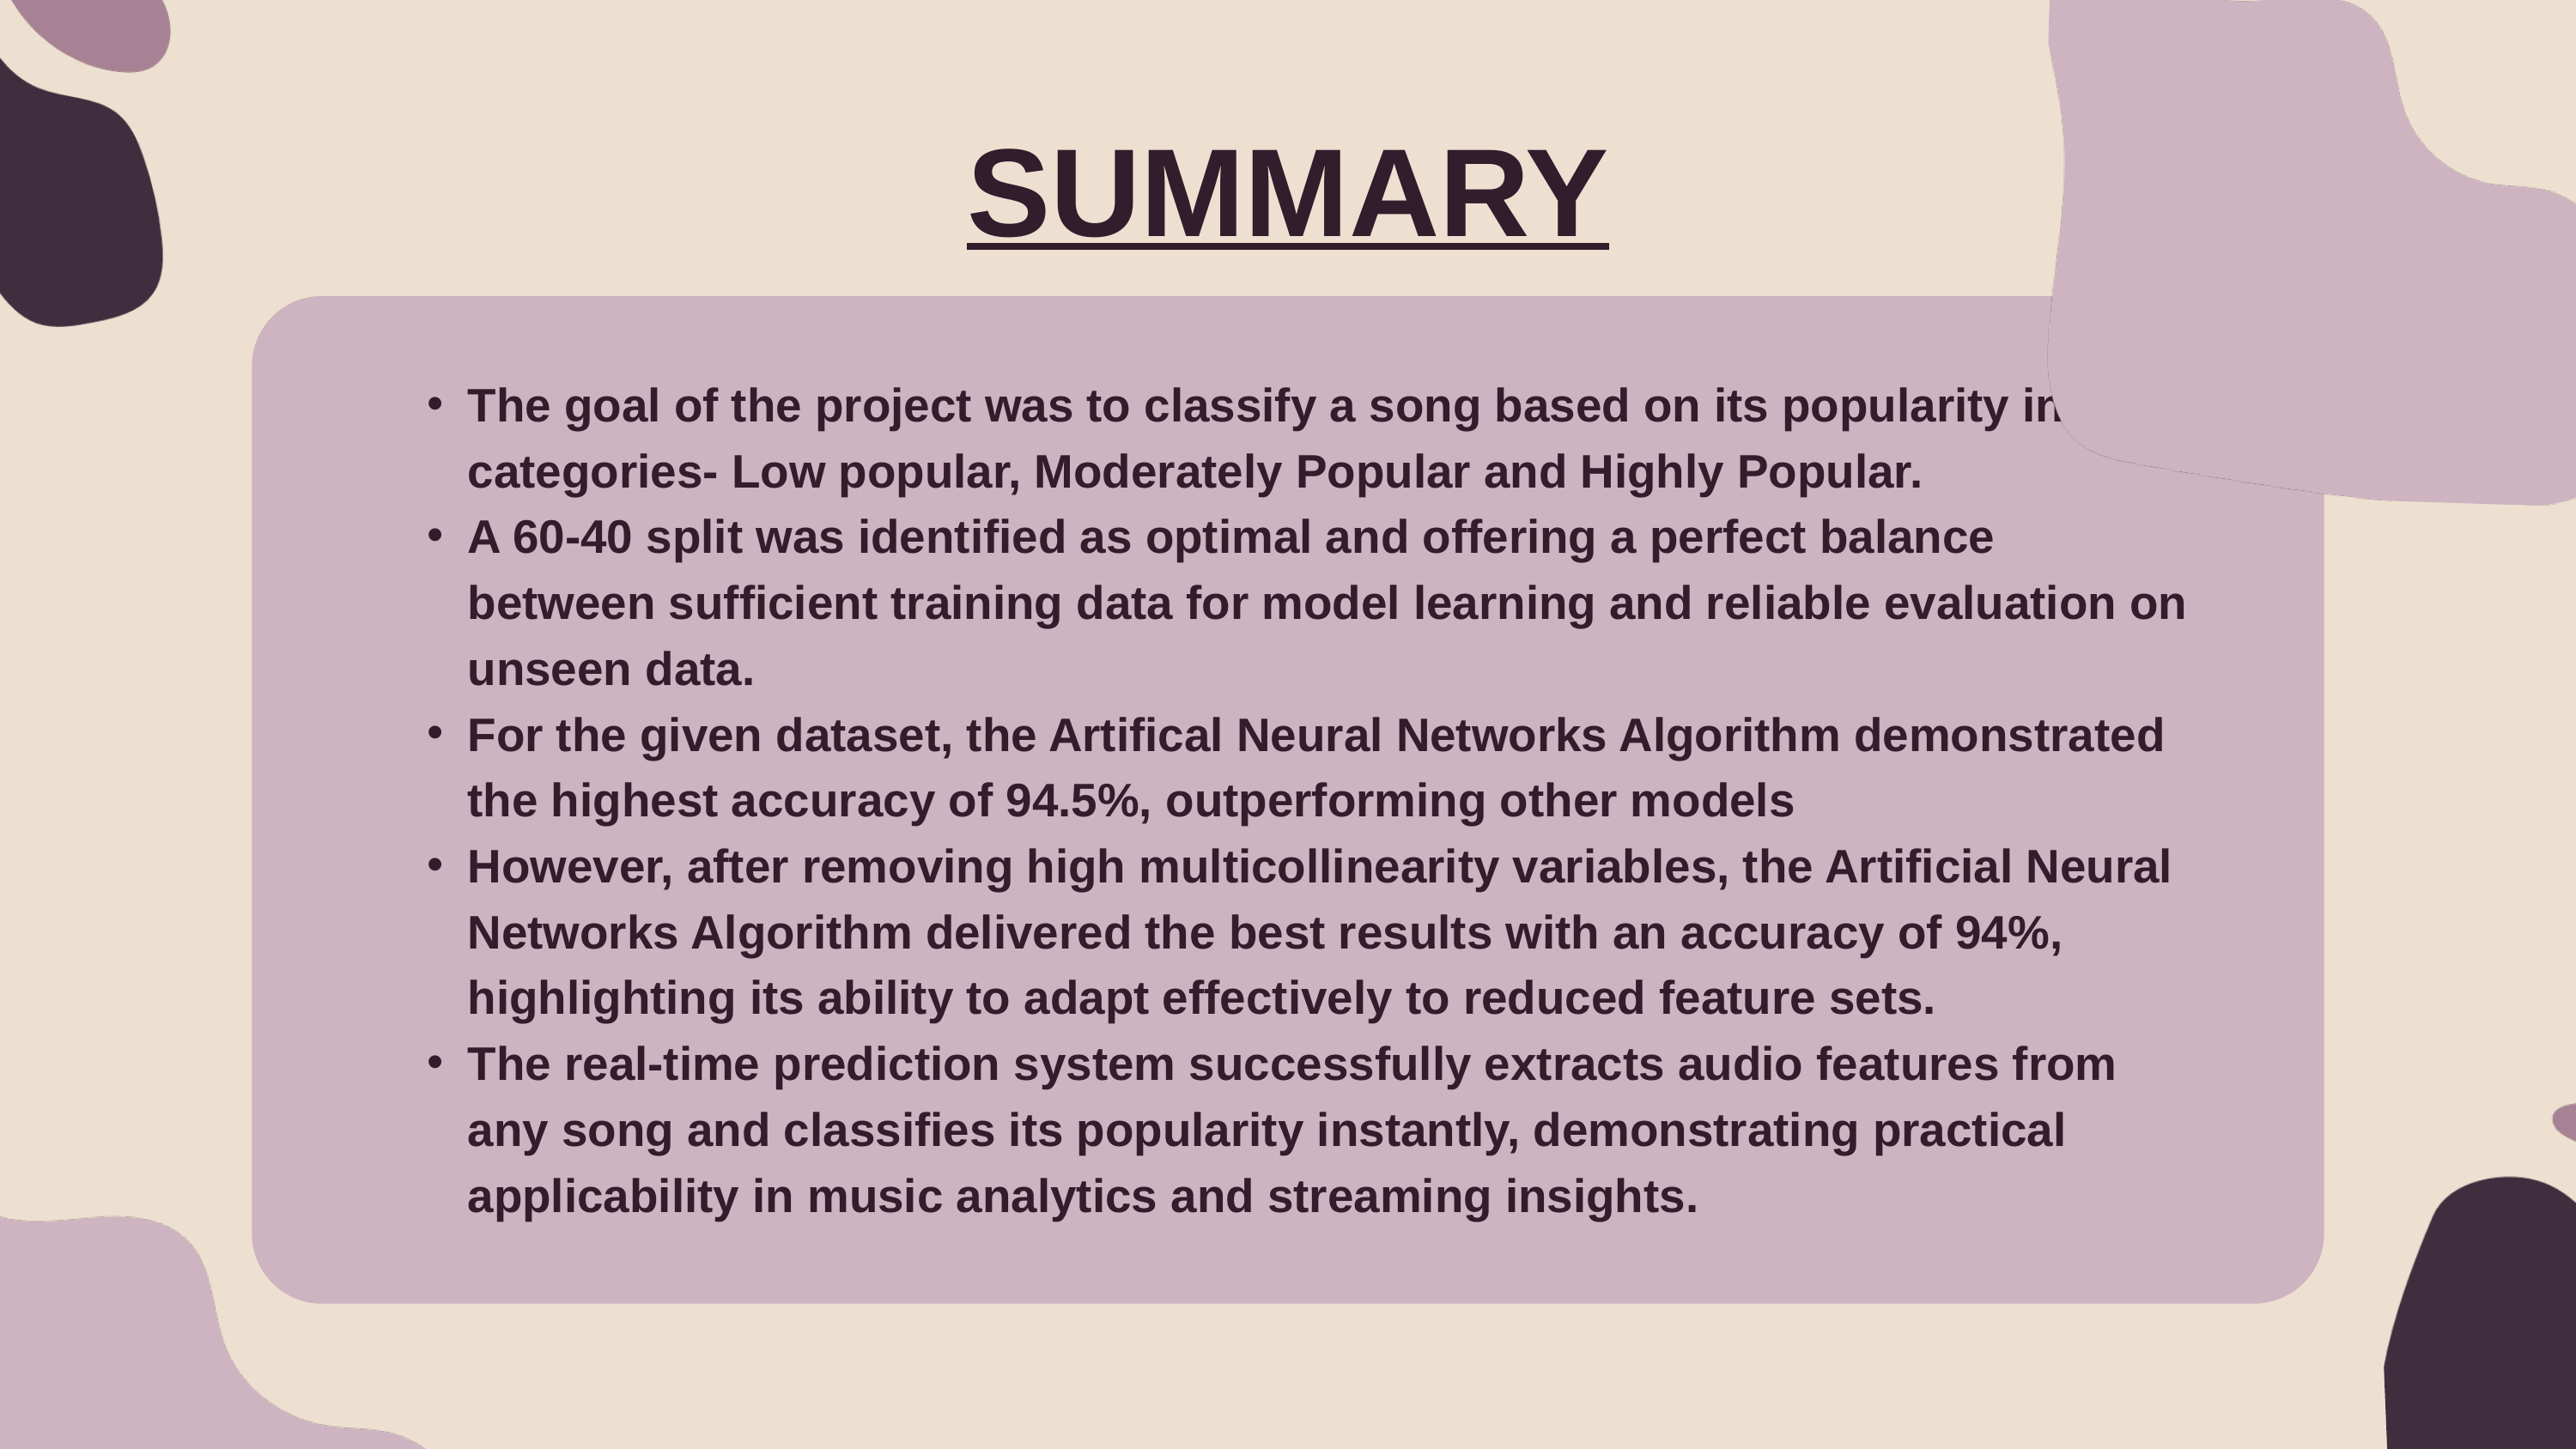

SUMMARY

The goal of the project was to classify a song based on its popularity into 3 categories- Low popular, Moderately Popular and Highly Popular.
A 60-40 split was identified as optimal and offering a perfect balance between sufficient training data for model learning and reliable evaluation on unseen data.
For the given dataset, the Artifical Neural Networks Algorithm demonstrated the highest accuracy of 94.5%, outperforming other models
However, after removing high multicollinearity variables, the Artificial Neural Networks Algorithm delivered the best results with an accuracy of 94%, highlighting its ability to adapt effectively to reduced feature sets.
The real-time prediction system successfully extracts audio features from any song and classifies its popularity instantly, demonstrating practical applicability in music analytics and streaming insights.